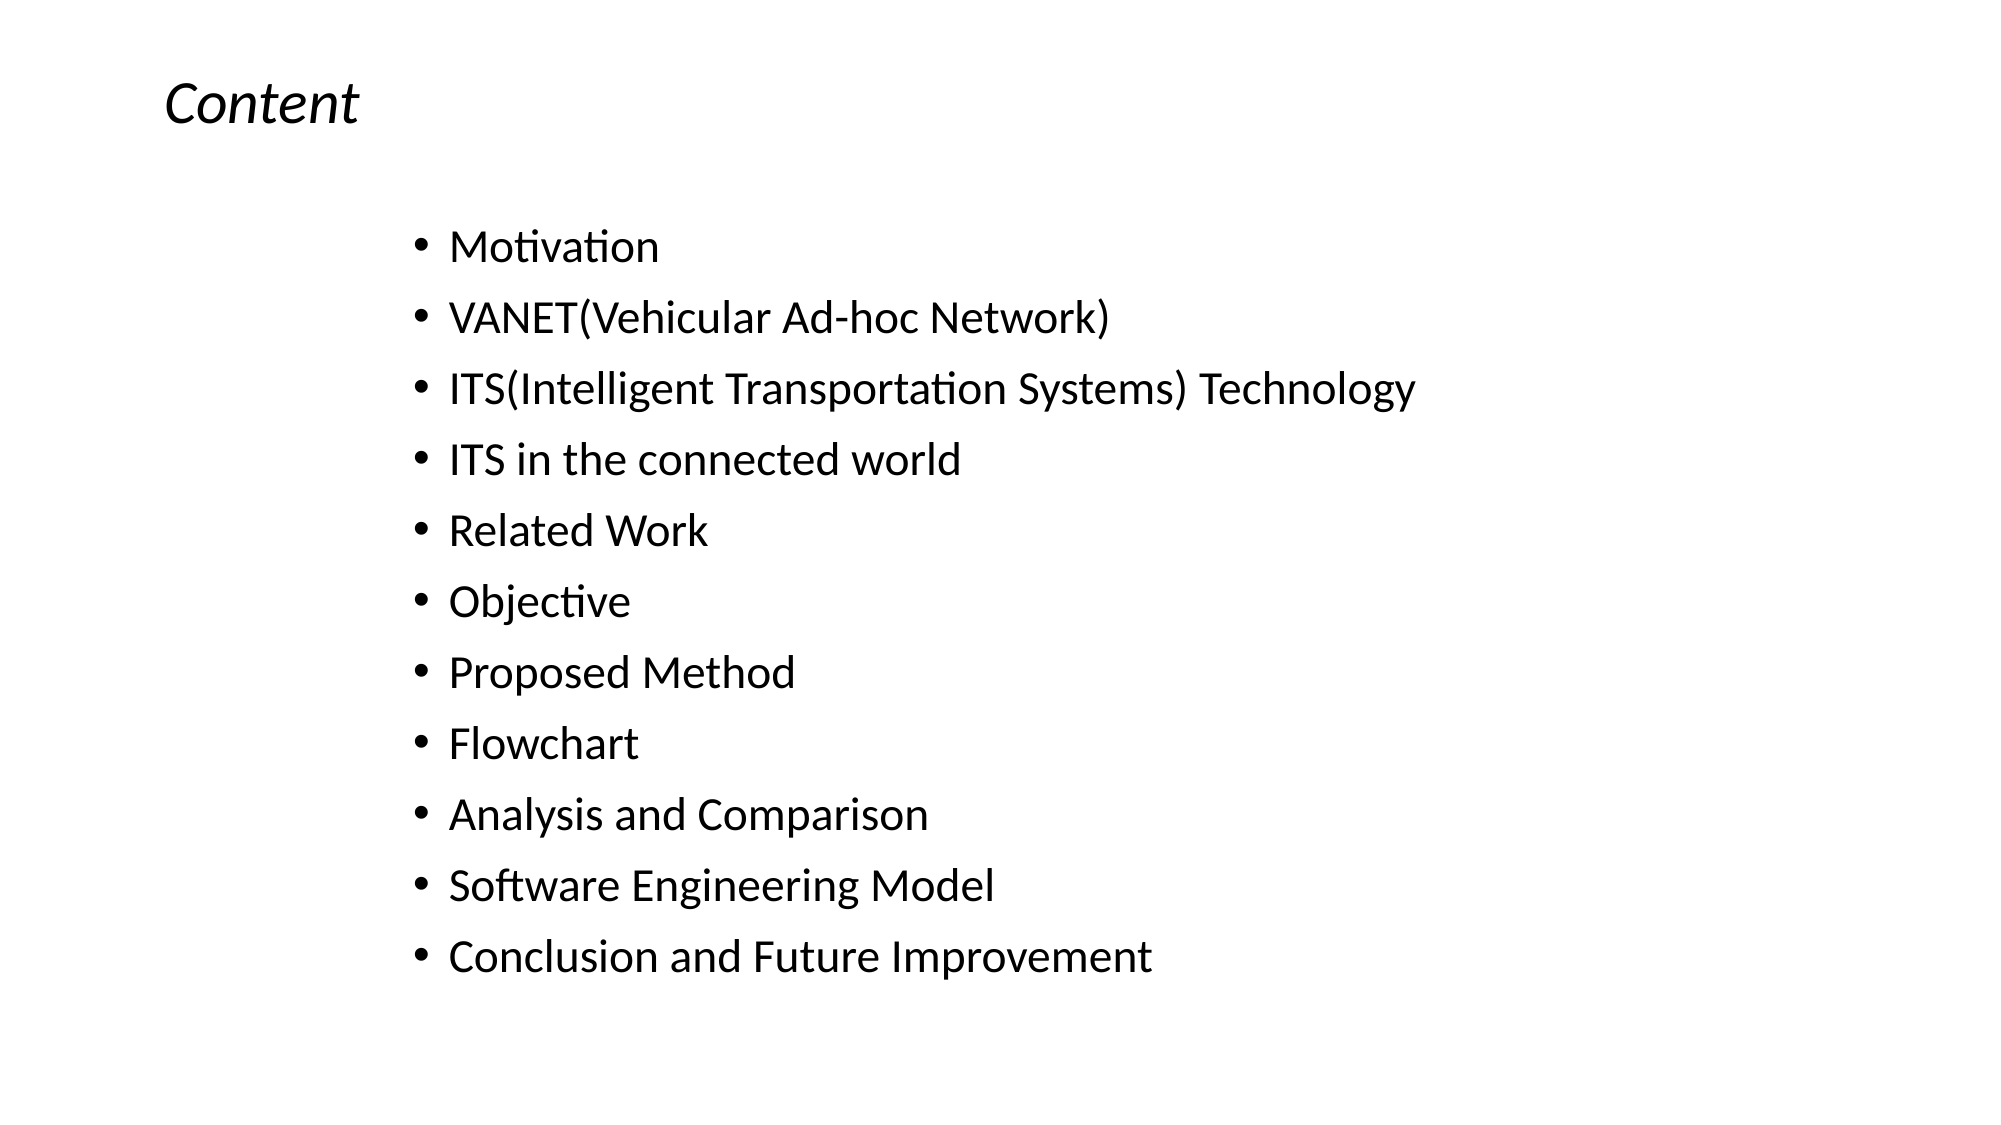

# Content
Motivation
VANET(Vehicular Ad-hoc Network)
ITS(Intelligent Transportation Systems) Technology
ITS in the connected world
Related Work
Objective
Proposed Method
Flowchart
Analysis and Comparison
Software Engineering Model
Conclusion and Future Improvement